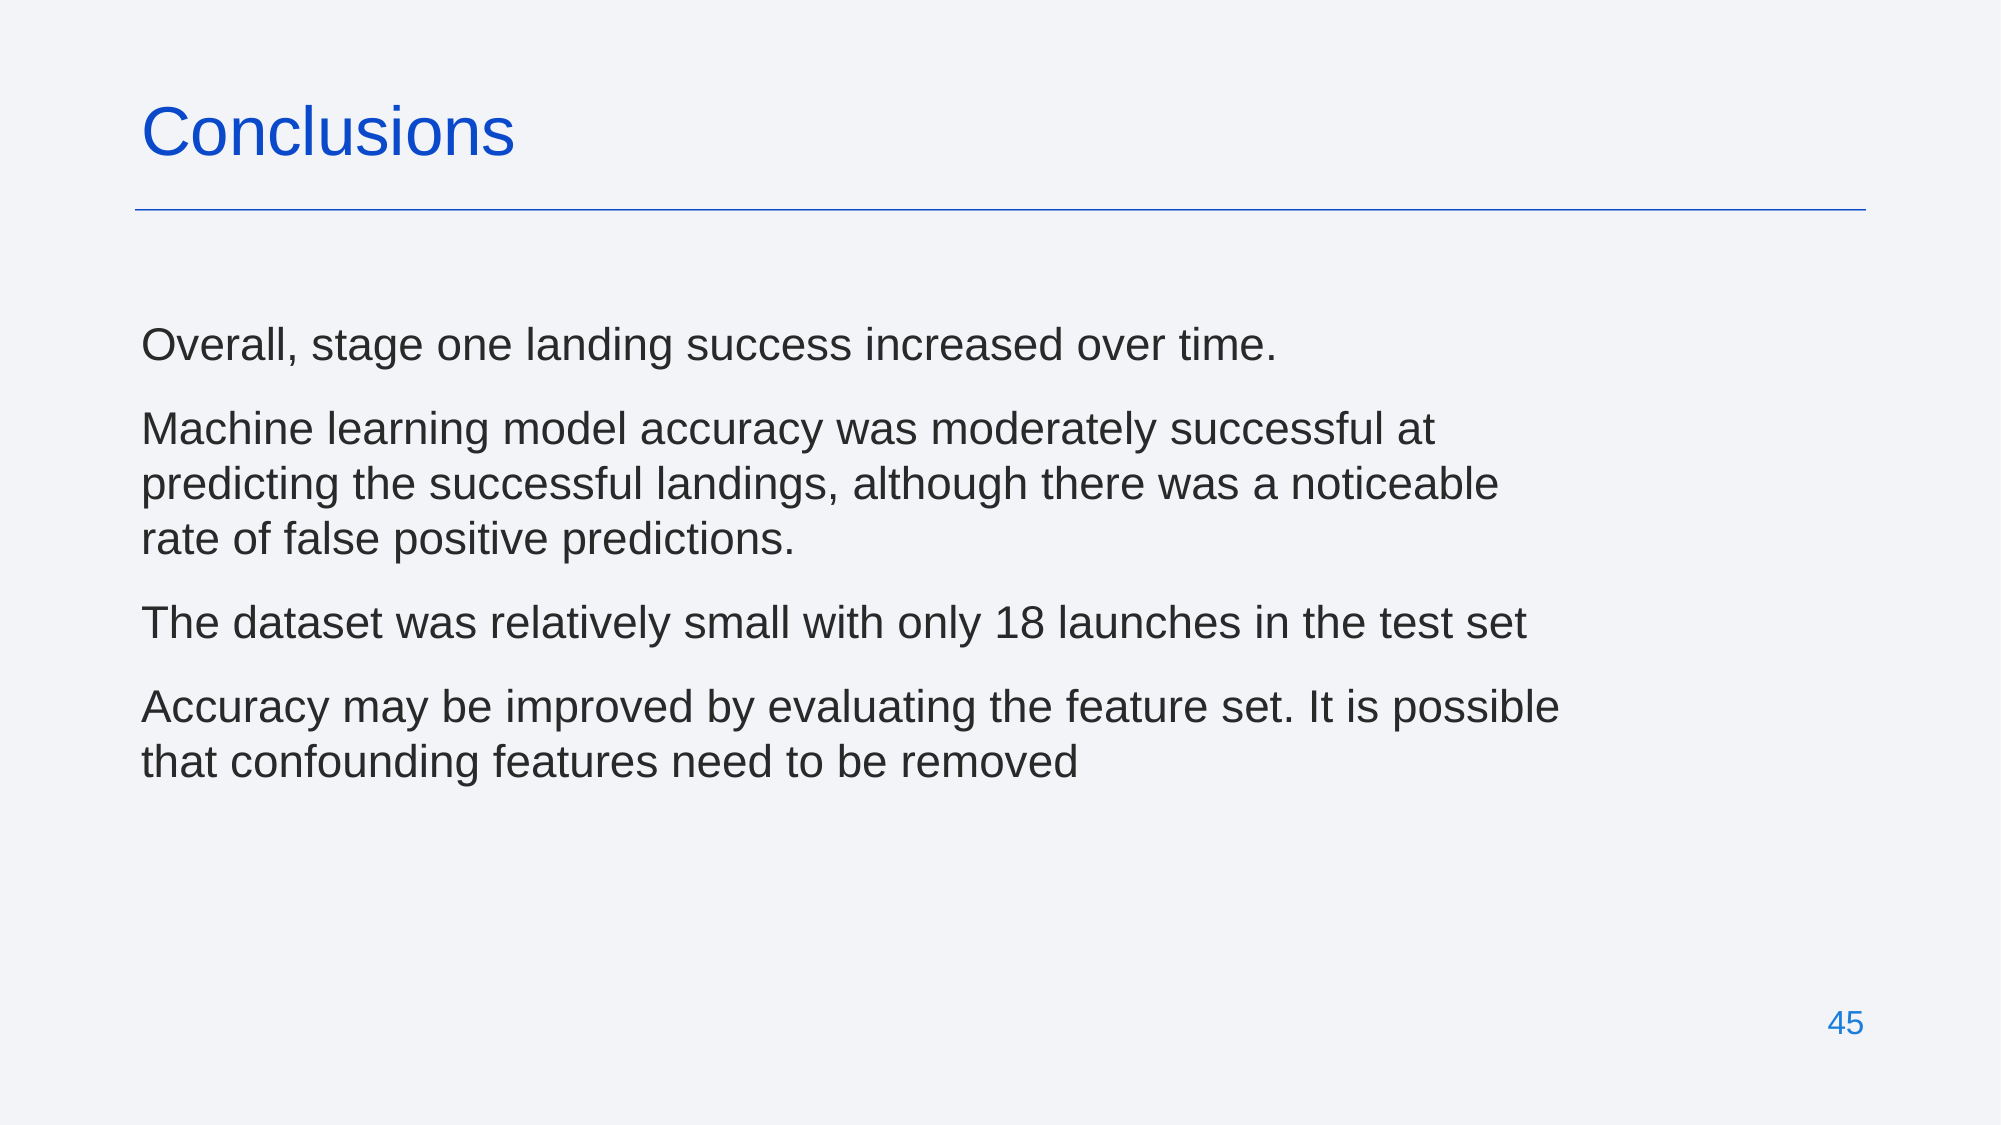

Conclusions
Overall, stage one landing success increased over time.
Machine learning model accuracy was moderately successful at predicting the successful landings, although there was a noticeable rate of false positive predictions.
The dataset was relatively small with only 18 launches in the test set
Accuracy may be improved by evaluating the feature set. It is possible that confounding features need to be removed

45